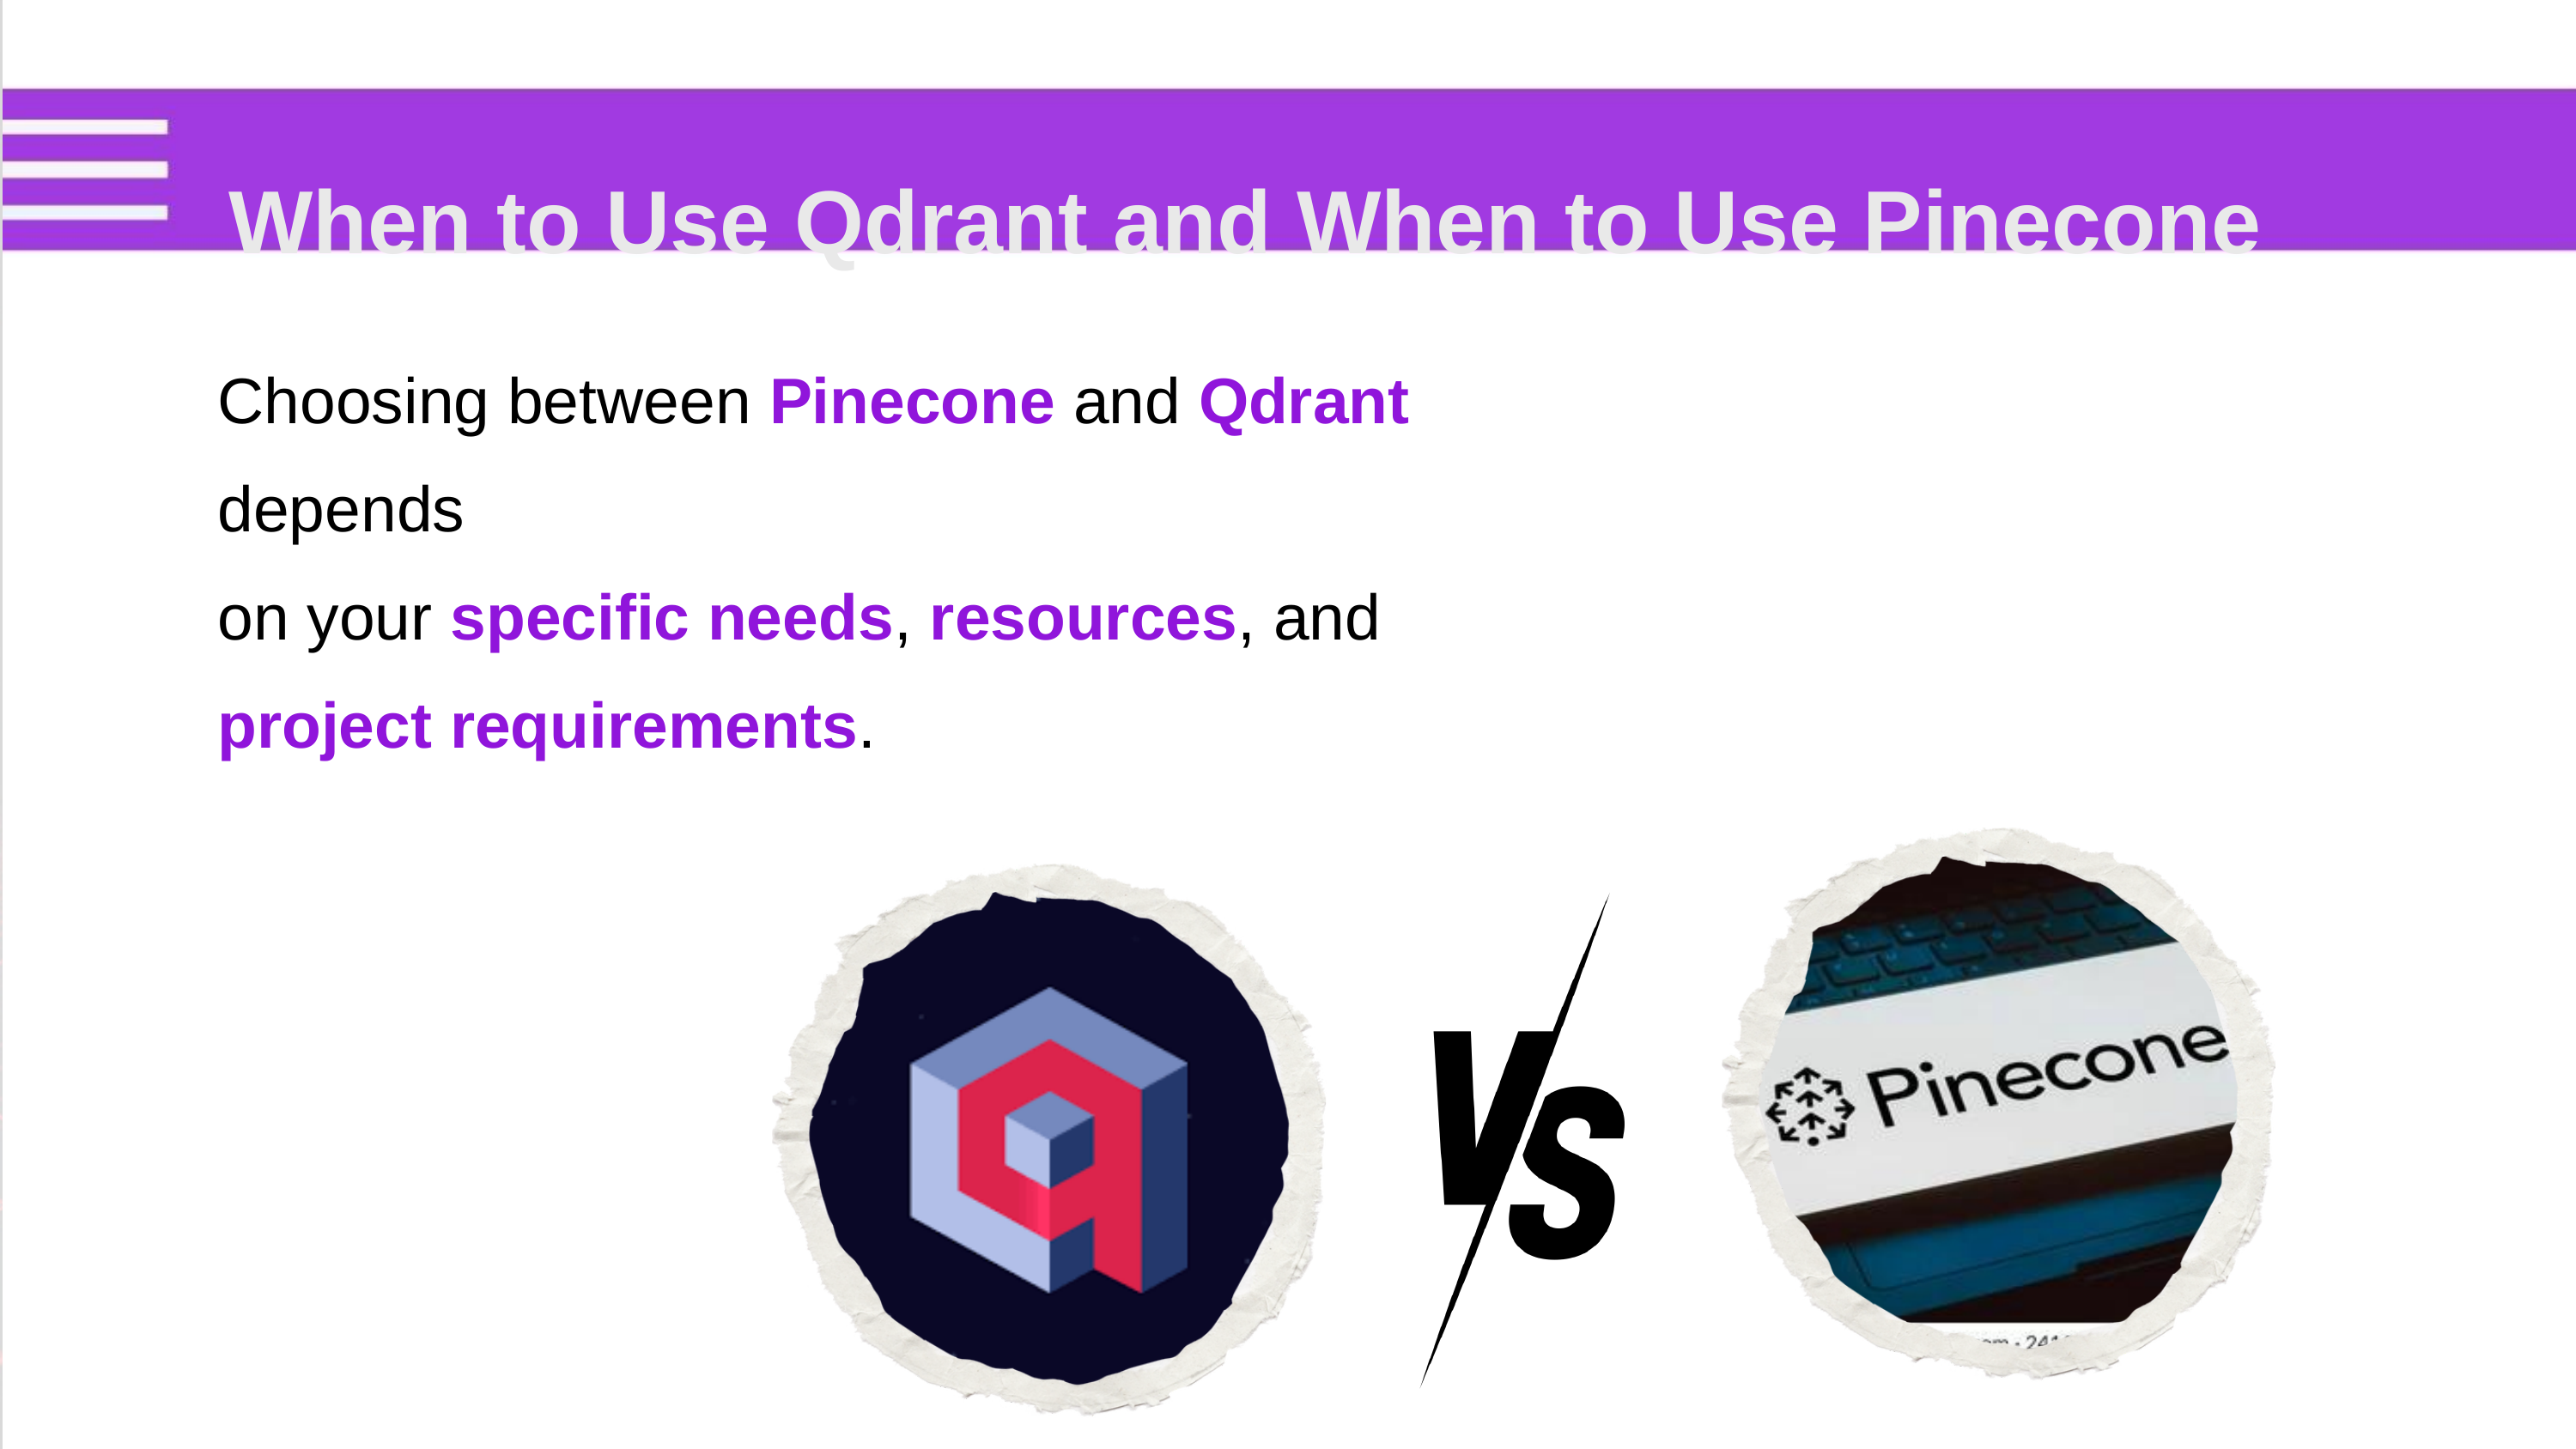

When to Use Qdrant and When to Use Pinecone

Choosing between Pinecone and Qdrant depends
on your specific needs, resources, and
project requirements.